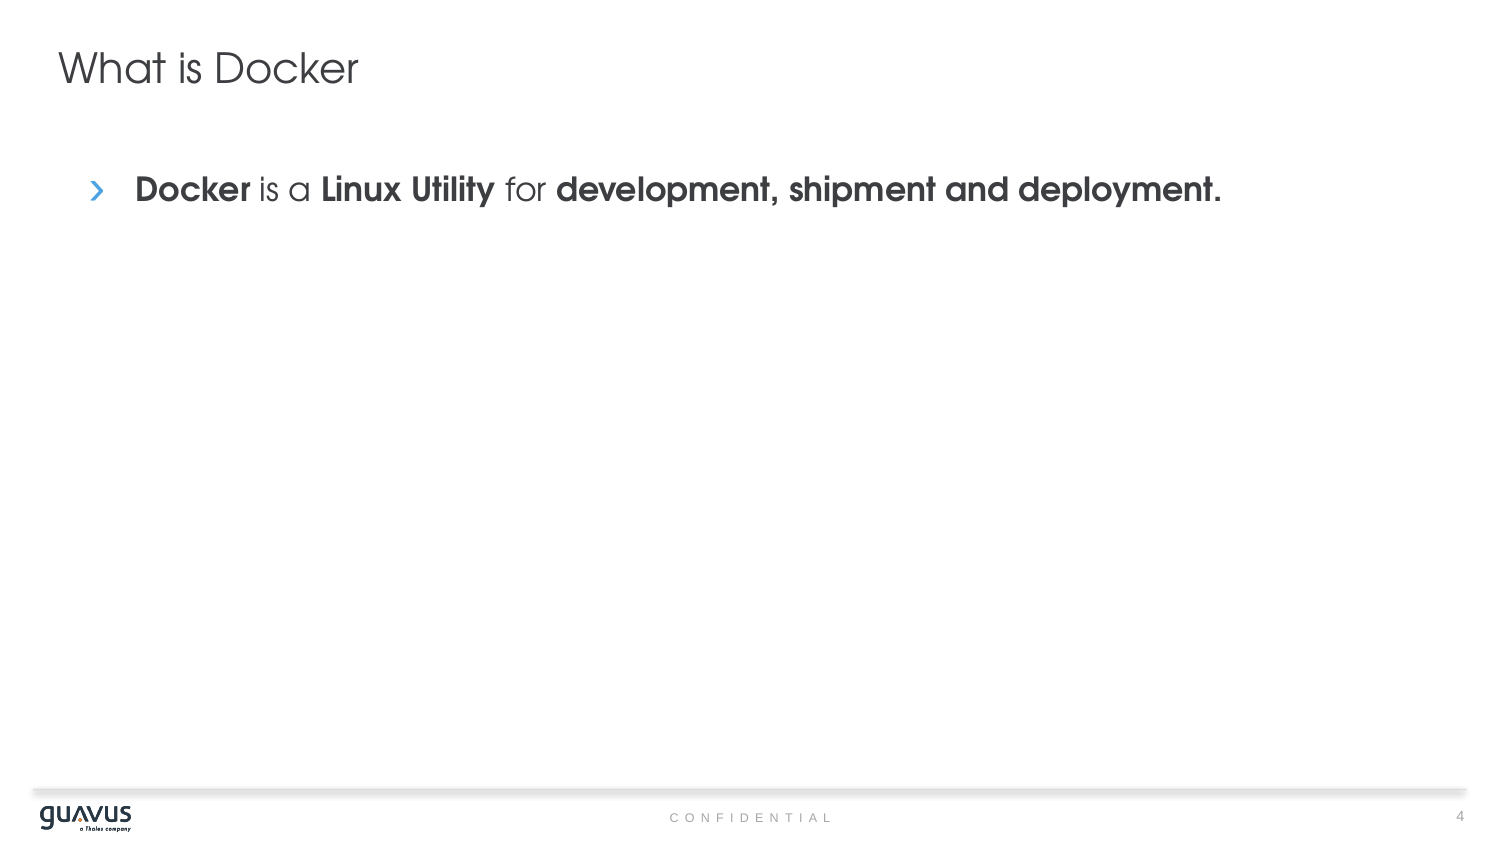

# What is Docker
Docker is a Linux Utility for development, shipment and deployment.